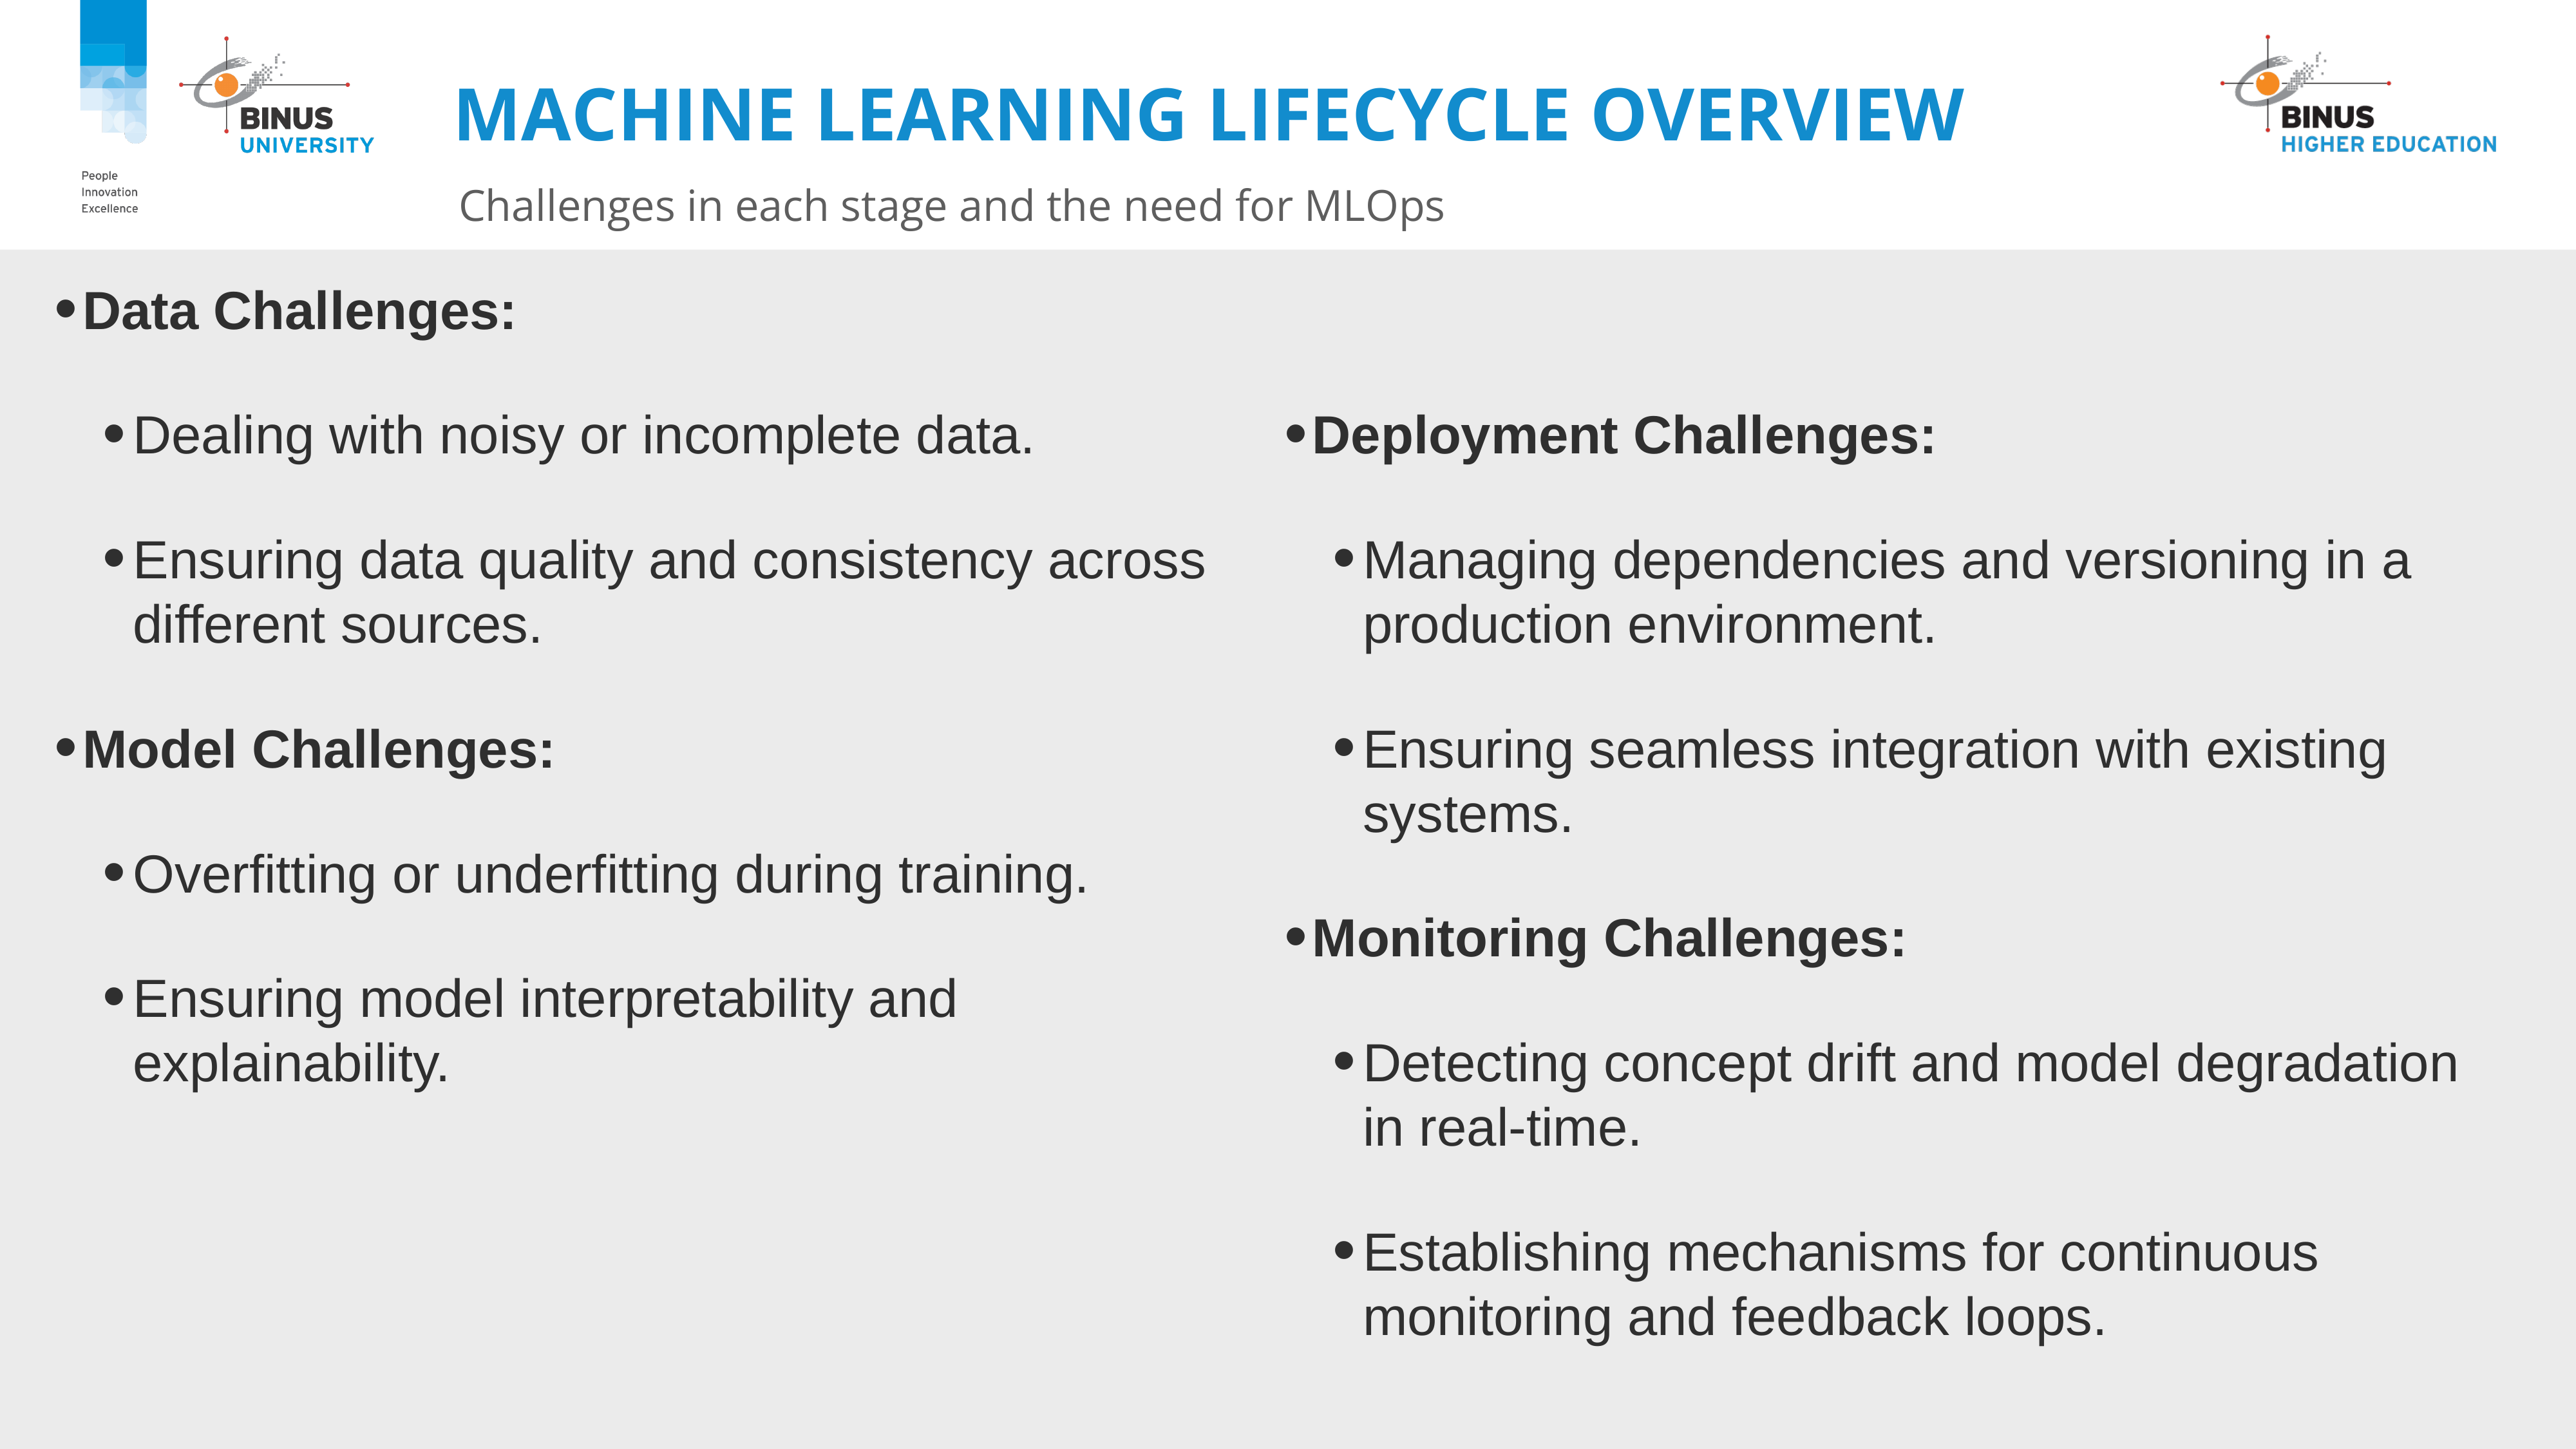

# Machine Learning Lifecycle Overview
Challenges in each stage and the need for MLOps
Data Challenges:
Dealing with noisy or incomplete data.
Ensuring data quality and consistency across different sources.
Model Challenges:
Overfitting or underfitting during training.
Ensuring model interpretability and explainability.

Deployment Challenges:
Managing dependencies and versioning in a production environment.
Ensuring seamless integration with existing systems.
Monitoring Challenges:
Detecting concept drift and model degradation in real-time.
Establishing mechanisms for continuous monitoring and feedback loops.